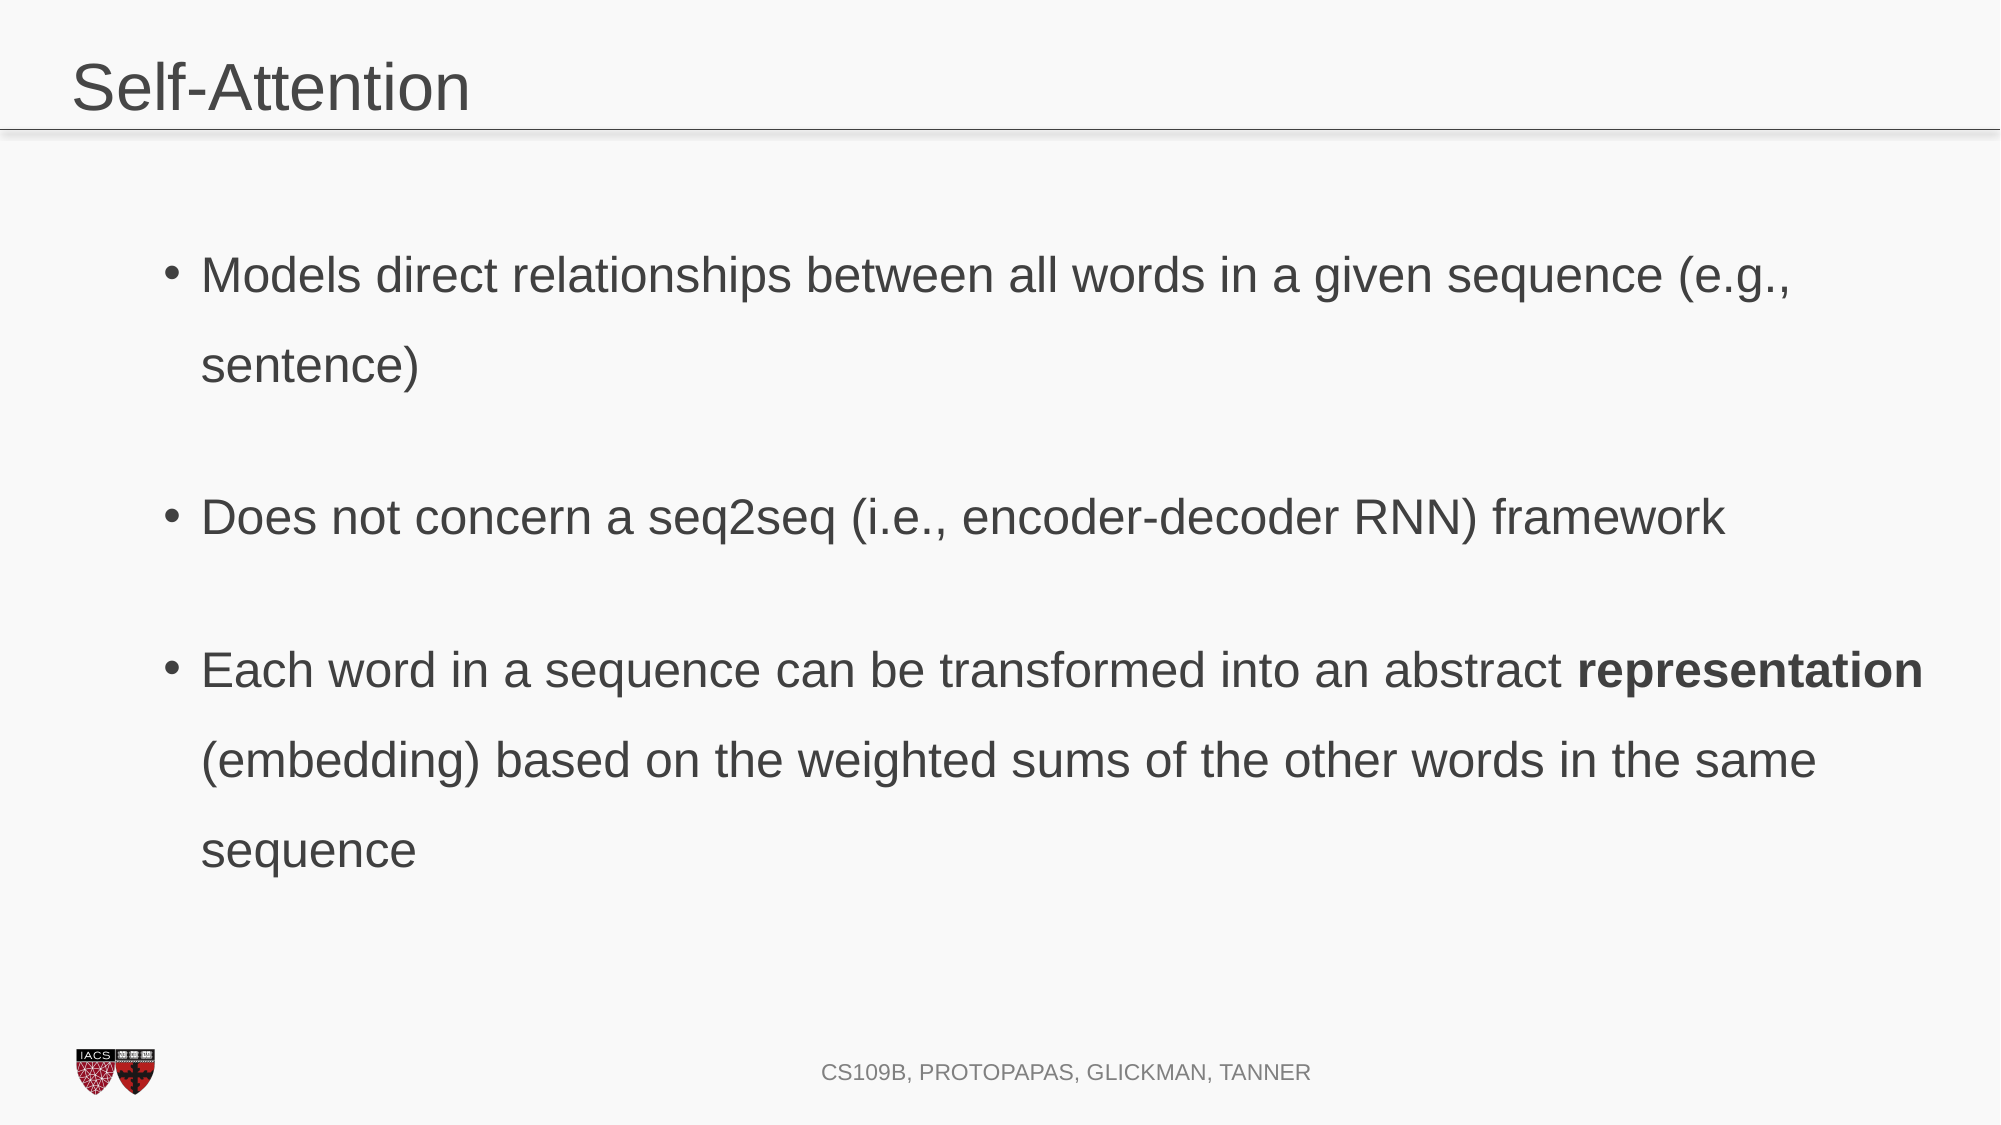

# Self-Attention
Models direct relationships between all words in a given sequence (e.g., sentence)
Does not concern a seq2seq (i.e., encoder-decoder RNN) framework
Each word in a sequence can be transformed into an abstract representation (embedding) based on the weighted sums of the other words in the same sequence